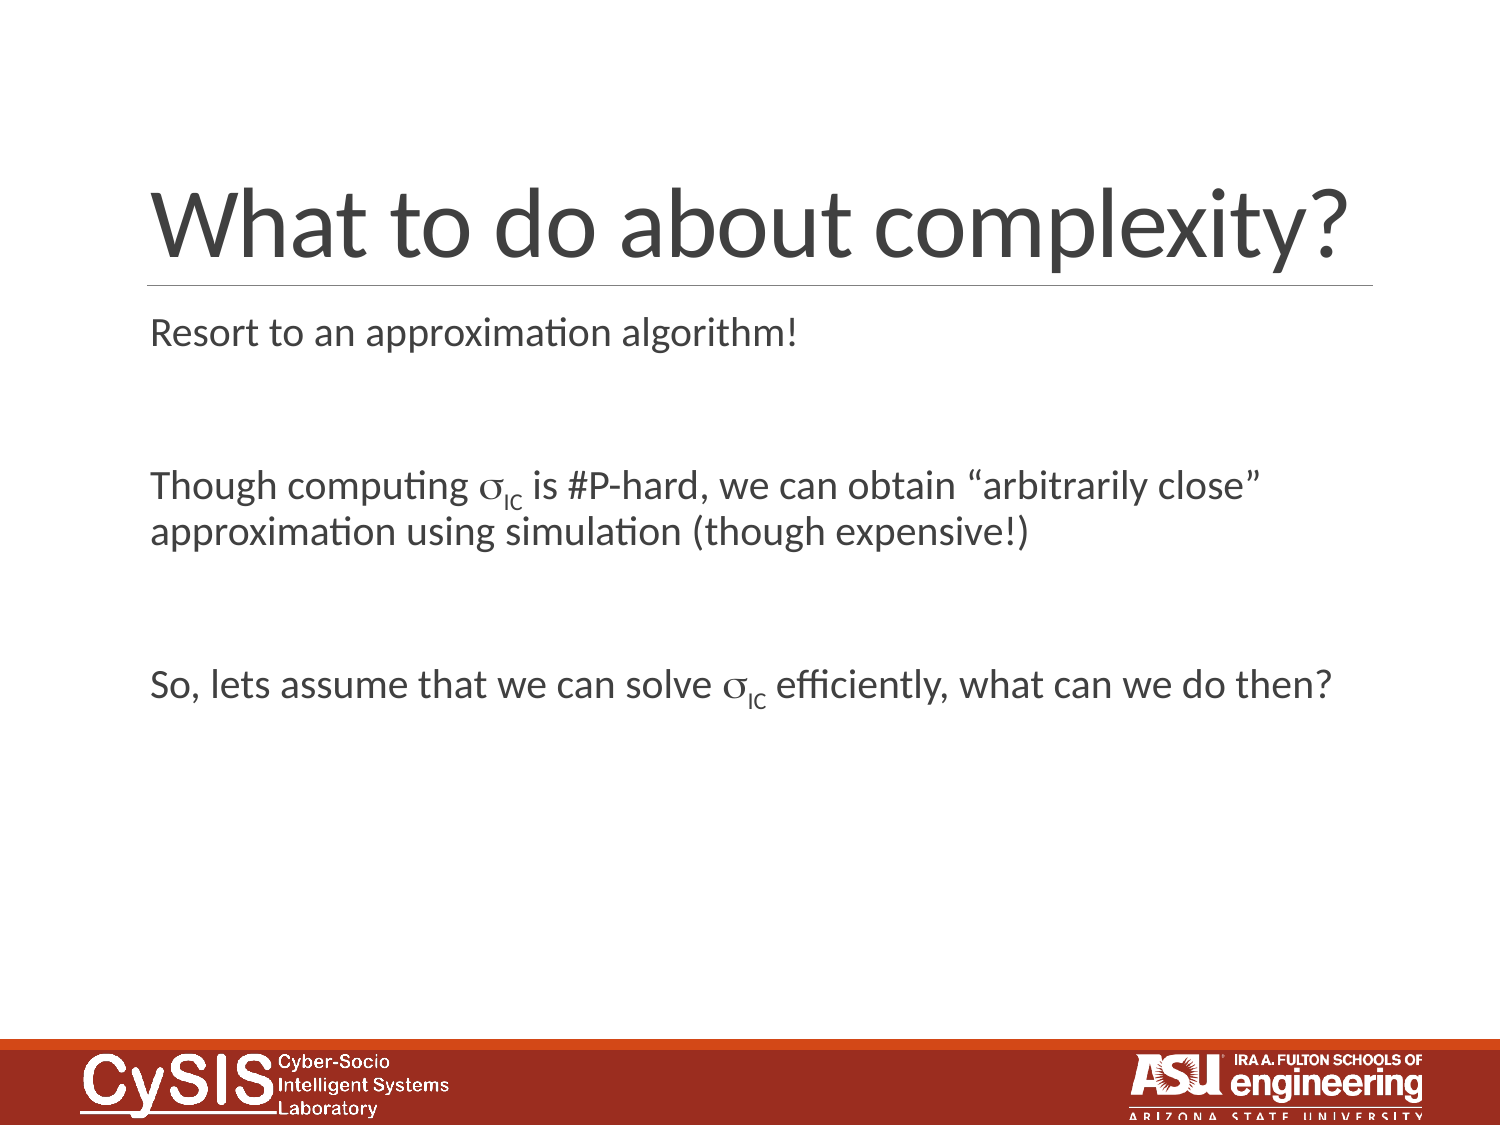

# What to do about complexity?
Resort to an approximation algorithm!

Though computing σIC is #P-hard, we can obtain “arbitrarily close” approximation using simulation (though expensive!)

So, lets assume that we can solve σIC efficiently, what can we do then?